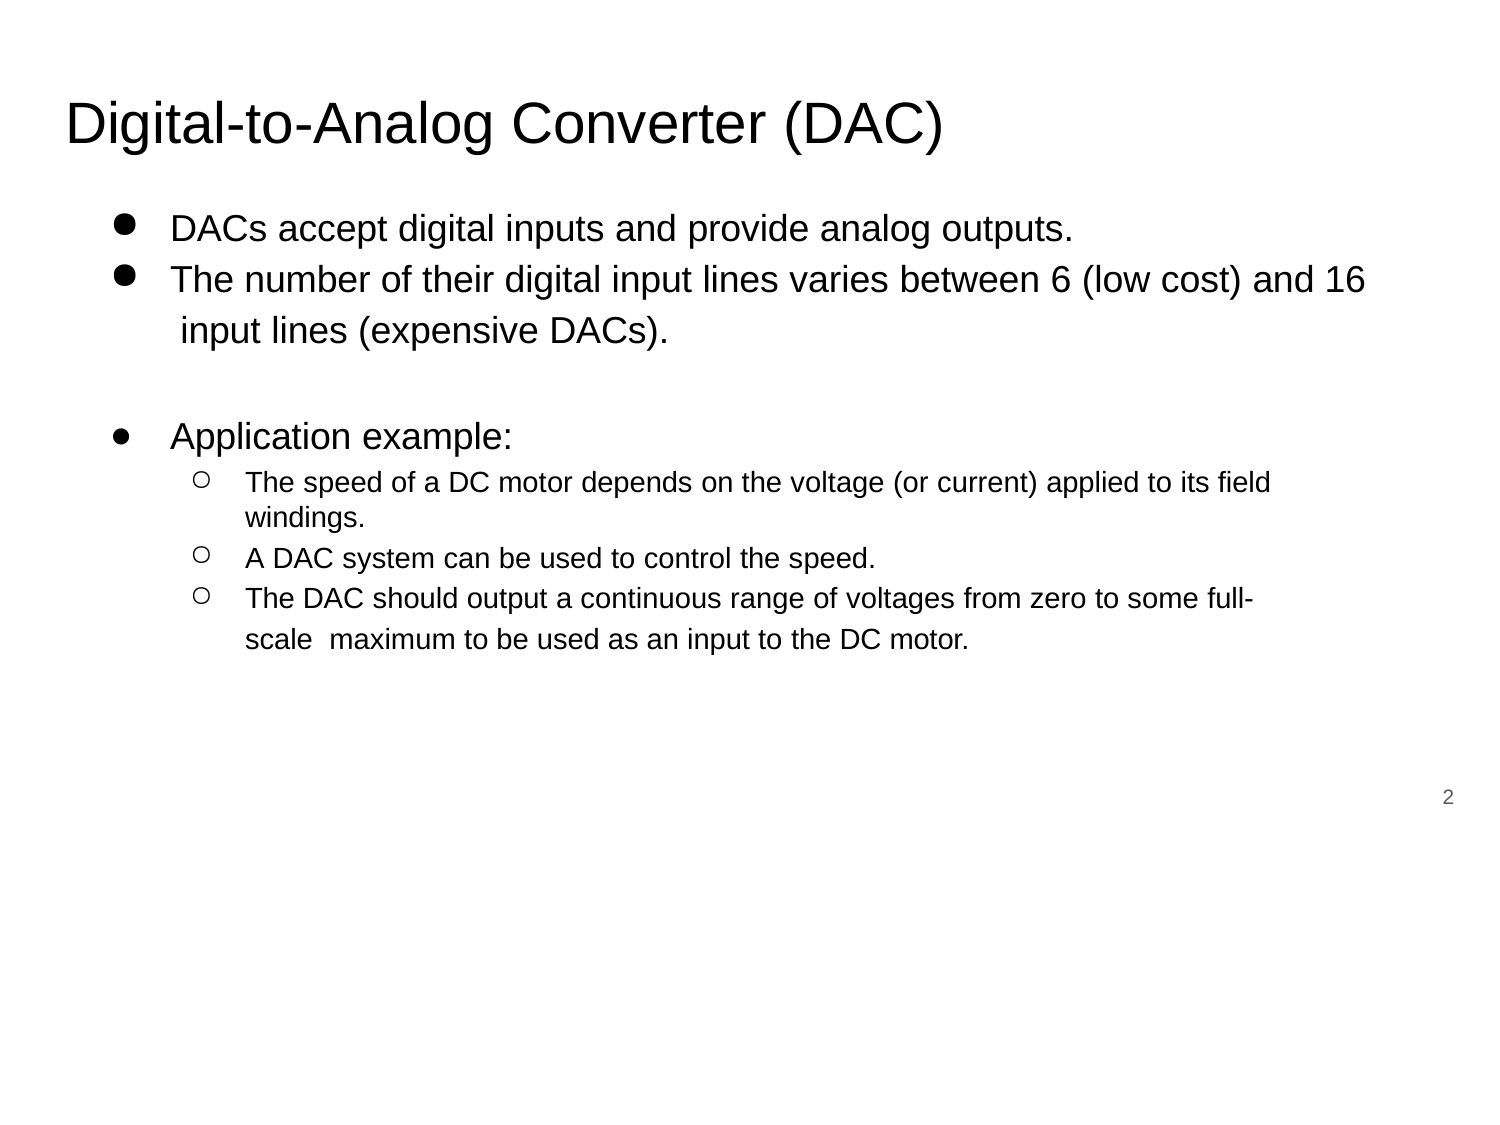

# Digital-to-Analog Converter (DAC)
DACs accept digital inputs and provide analog outputs.
The number of their digital input lines varies between 6 (low cost) and 16  input lines (expensive DACs).

Application example:
The speed of a DC motor depends on the voltage (or current) applied to its field windings.
A DAC system can be used to control the speed.
The DAC should output a continuous range of voltages from zero to some full-scale  maximum to be used as an input to the DC motor.
2